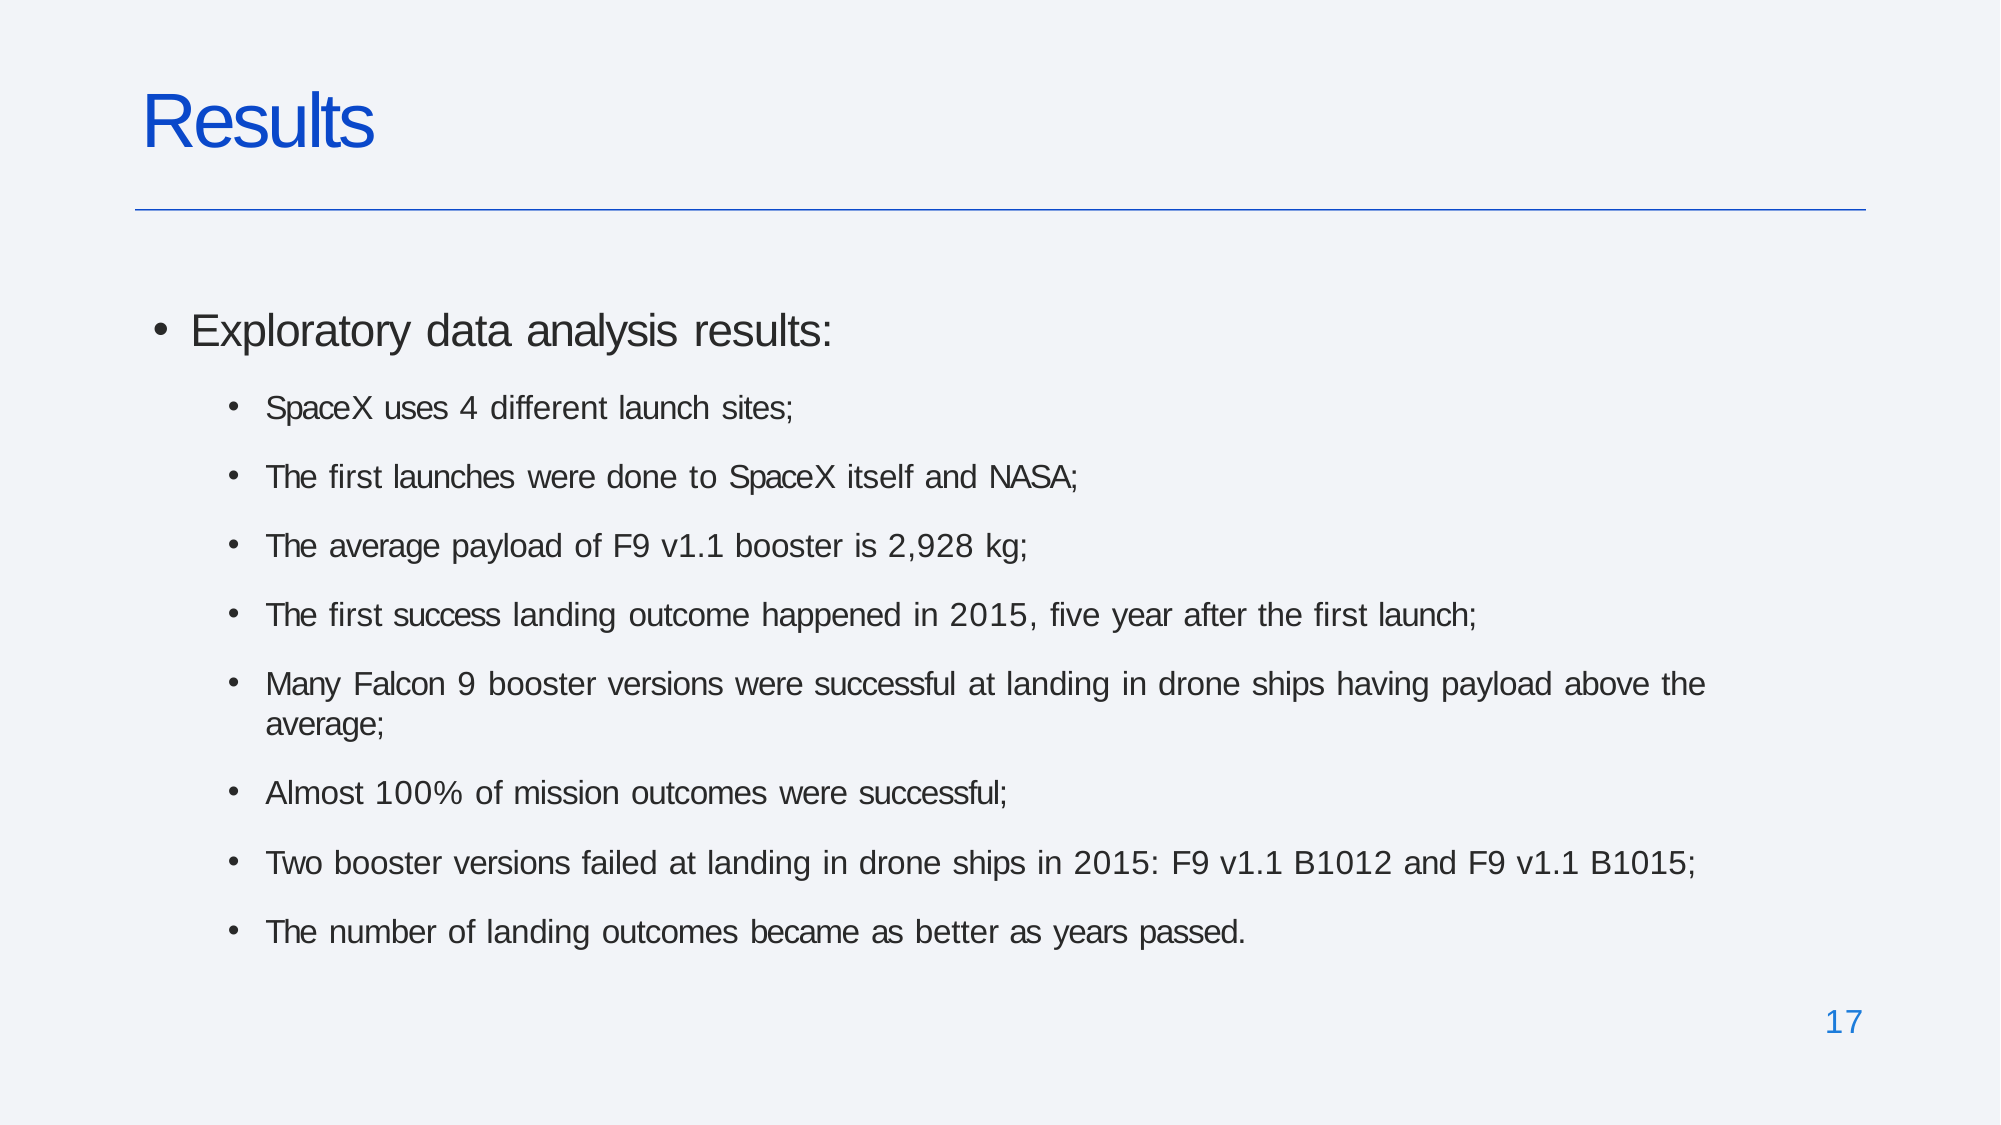

# Results
Exploratory data analysis results:
SpaceX uses 4 different launch sites;
The first launches were done to SpaceX itself and NASA;
The average payload of F9 v1.1 booster is 2,928 kg;
The first success landing outcome happened in 2015, five year after the first launch;
Many Falcon 9 booster versions were successful at landing in drone ships having payload above the average;
Almost 100% of mission outcomes were successful;
Two booster versions failed at landing in drone ships in 2015: F9 v1.1 B1012 and F9 v1.1 B1015;
The number of landing outcomes became as better as years passed.
17